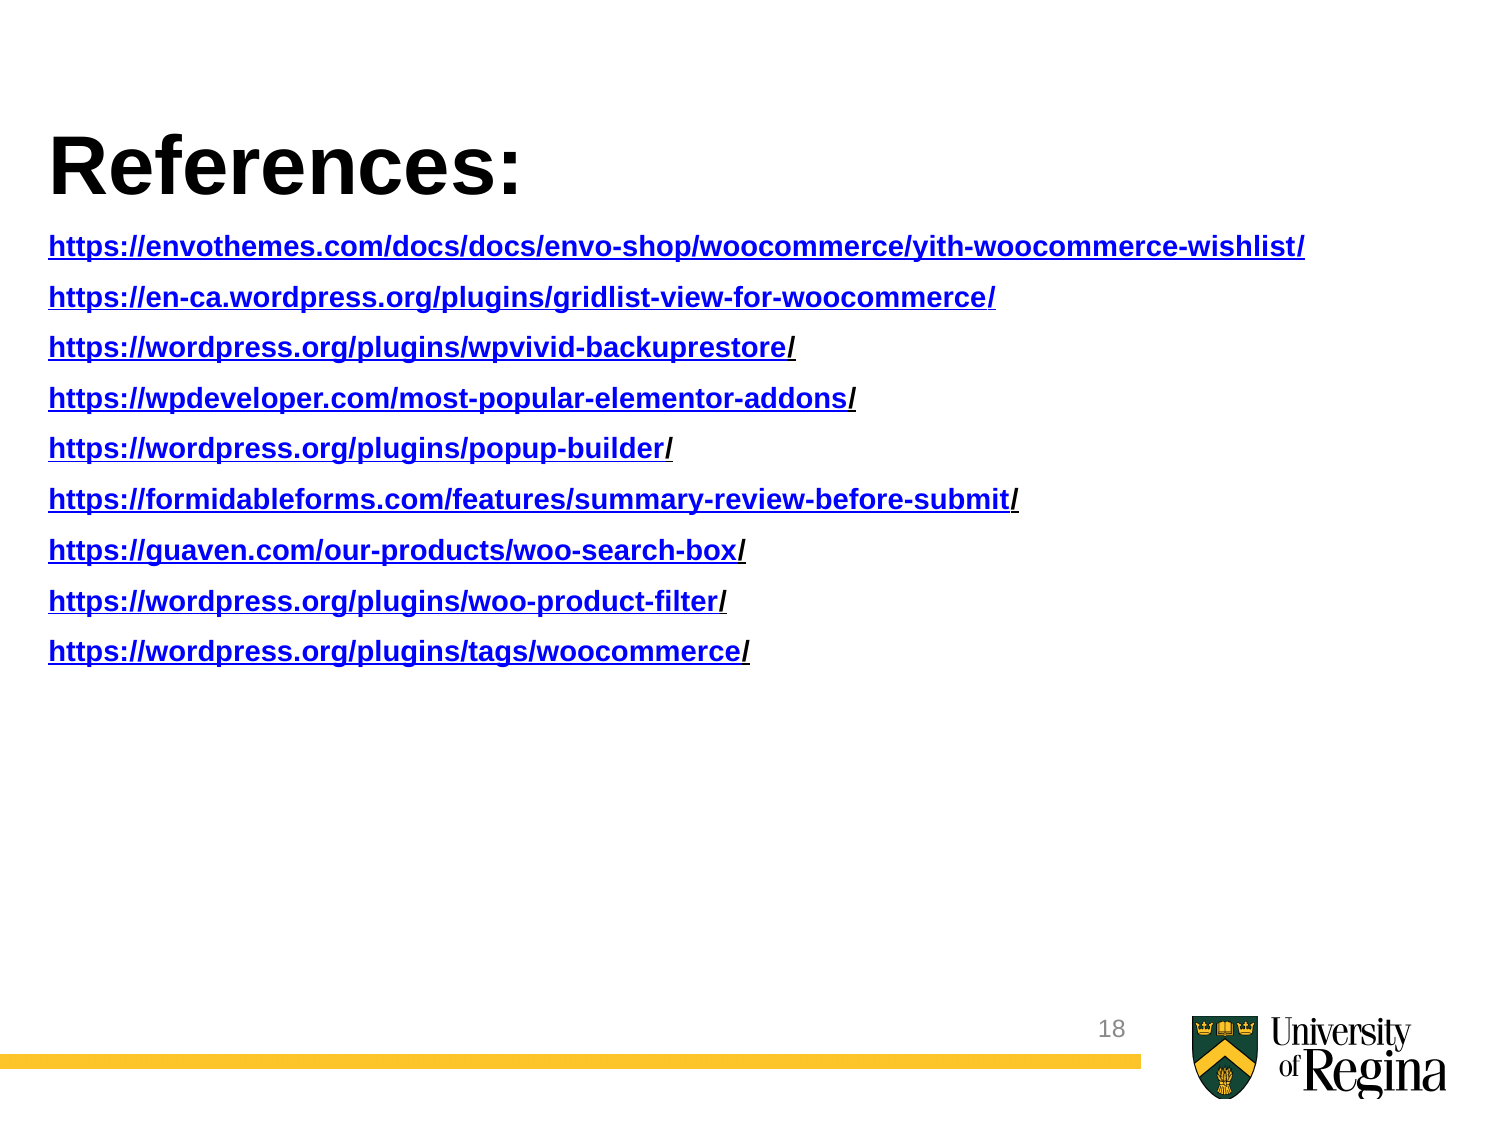

References:
https://envothemes.com/docs/docs/envo-shop/woocommerce/yith-woocommerce-wishlist/
https://en-ca.wordpress.org/plugins/gridlist-view-for-woocommerce/
https://wordpress.org/plugins/wpvivid-backuprestore/
https://wpdeveloper.com/most-popular-elementor-addons/
https://wordpress.org/plugins/popup-builder/
https://formidableforms.com/features/summary-review-before-submit/
https://guaven.com/our-products/woo-search-box/
https://wordpress.org/plugins/woo-product-filter/
https://wordpress.org/plugins/tags/woocommerce/
18